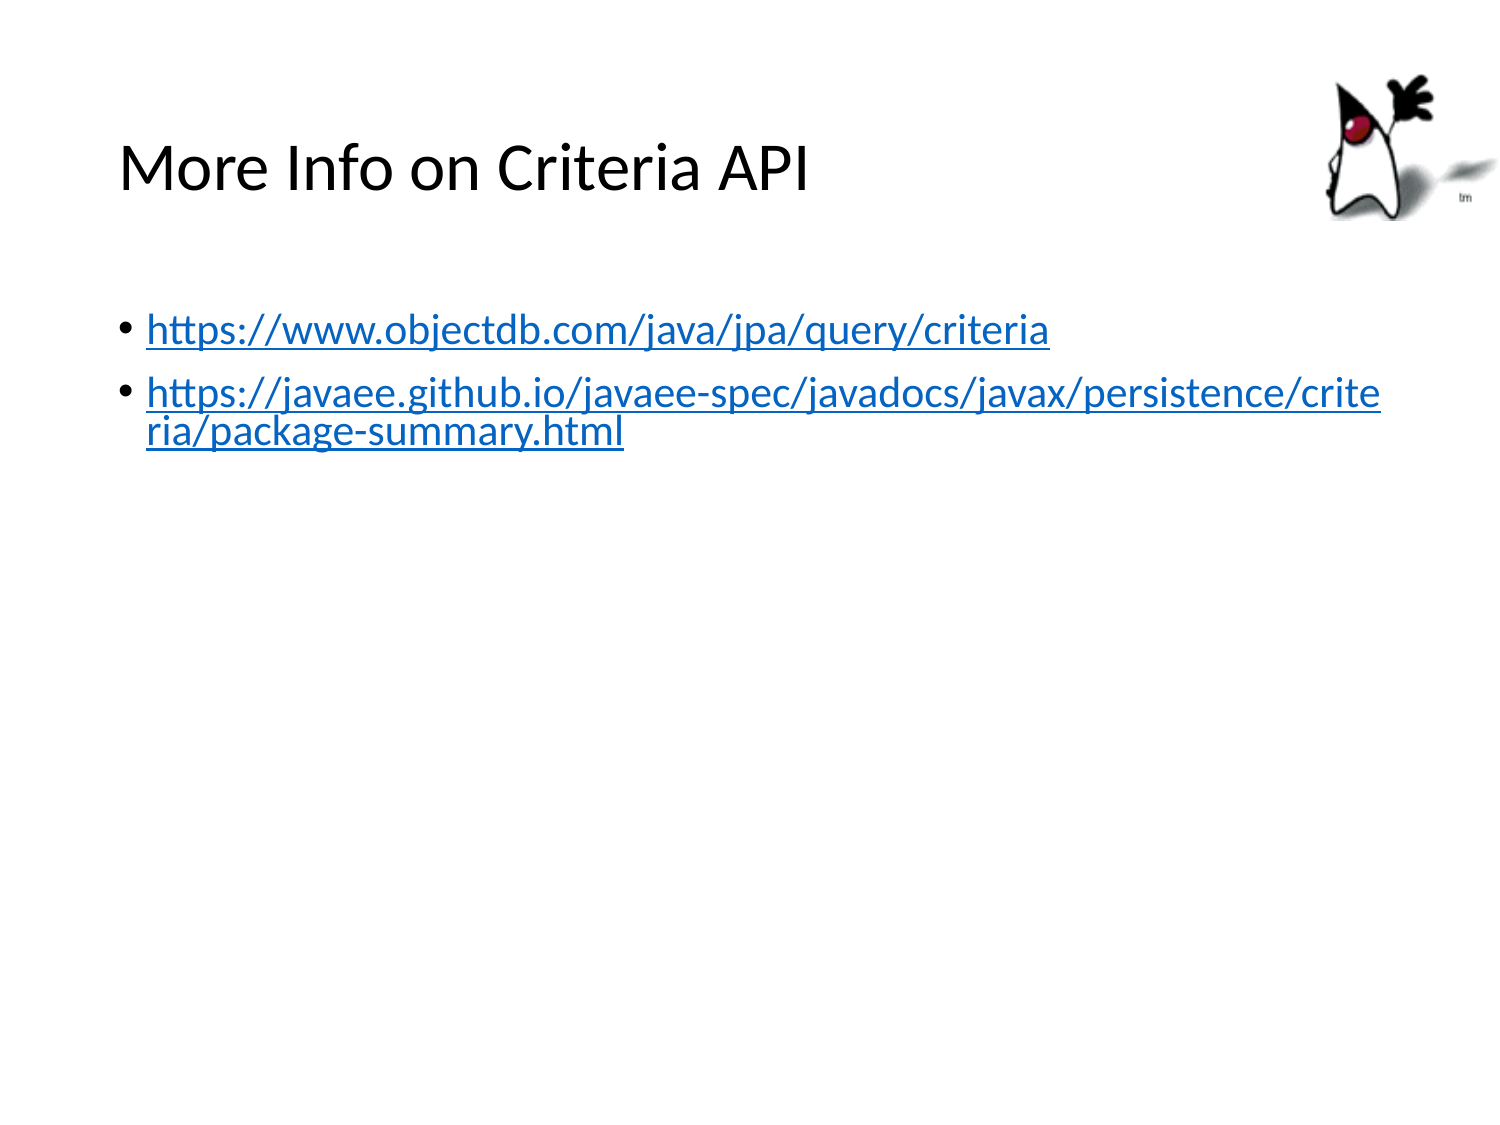

# More Info on Criteria API
https://www.objectdb.com/java/jpa/query/criteria
https://javaee.github.io/javaee-spec/javadocs/javax/persistence/criteria/package-summary.html